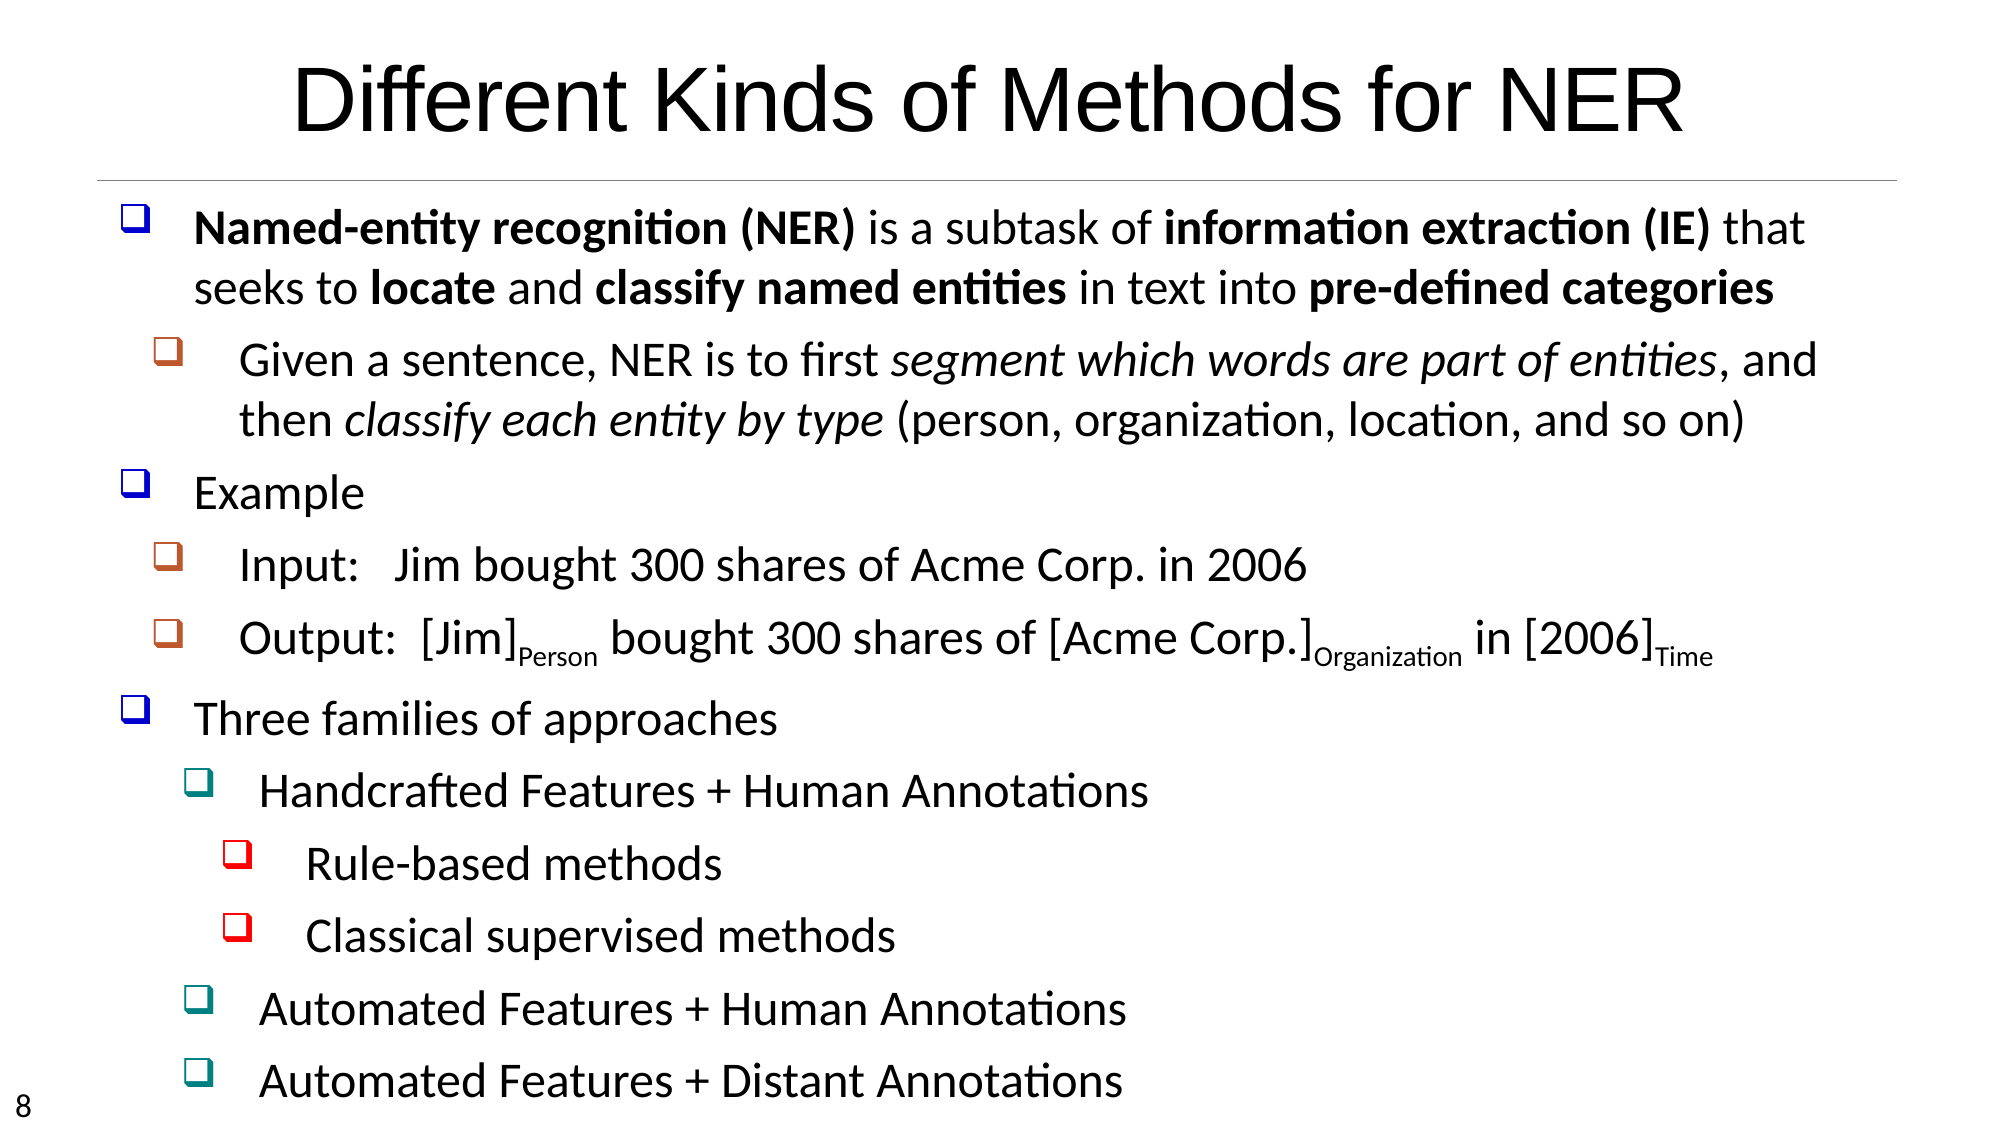

# Different Kinds of Methods for NER
Named-entity recognition (NER) is a subtask of information extraction (IE) that seeks to locate and classify named entities in text into pre-defined categories
Given a sentence, NER is to first segment which words are part of entities, and then classify each entity by type (person, organization, location, and so on)
Example
Input:   Jim bought 300 shares of Acme Corp. in 2006
Output:  [Jim]Person bought 300 shares of [Acme Corp.]Organization in [2006]Time
Three families of approaches
Handcrafted Features + Human Annotations
Rule-based methods
Classical supervised methods
Automated Features + Human Annotations
Automated Features + Distant Annotations